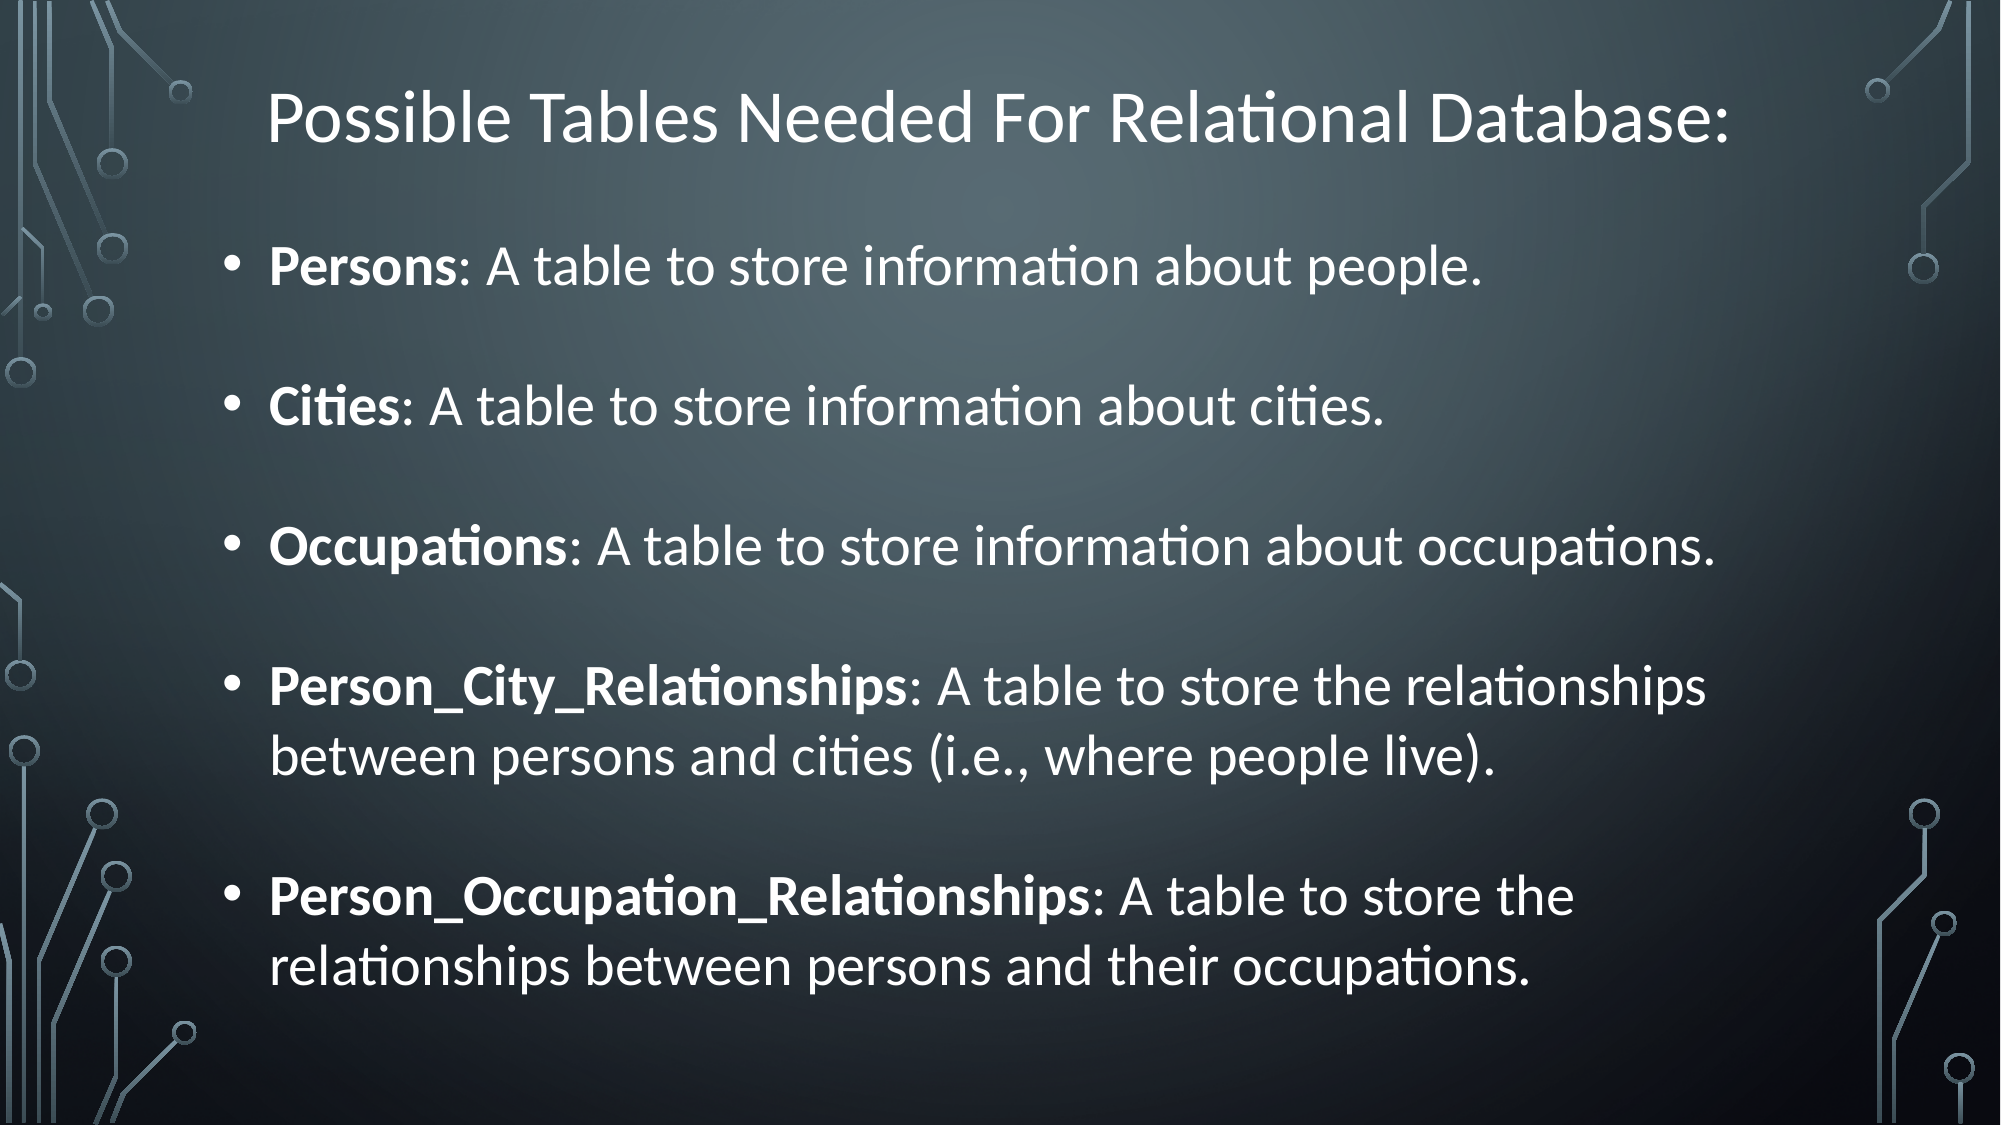

Possible Tables Needed For Relational Database:

Persons: A table to store information about people.
Cities: A table to store information about cities.
Occupations: A table to store information about occupations.
Person_City_Relationships: A table to store the relationships between persons and cities (i.e., where people live).
Person_Occupation_Relationships: A table to store the relationships between persons and their occupations.